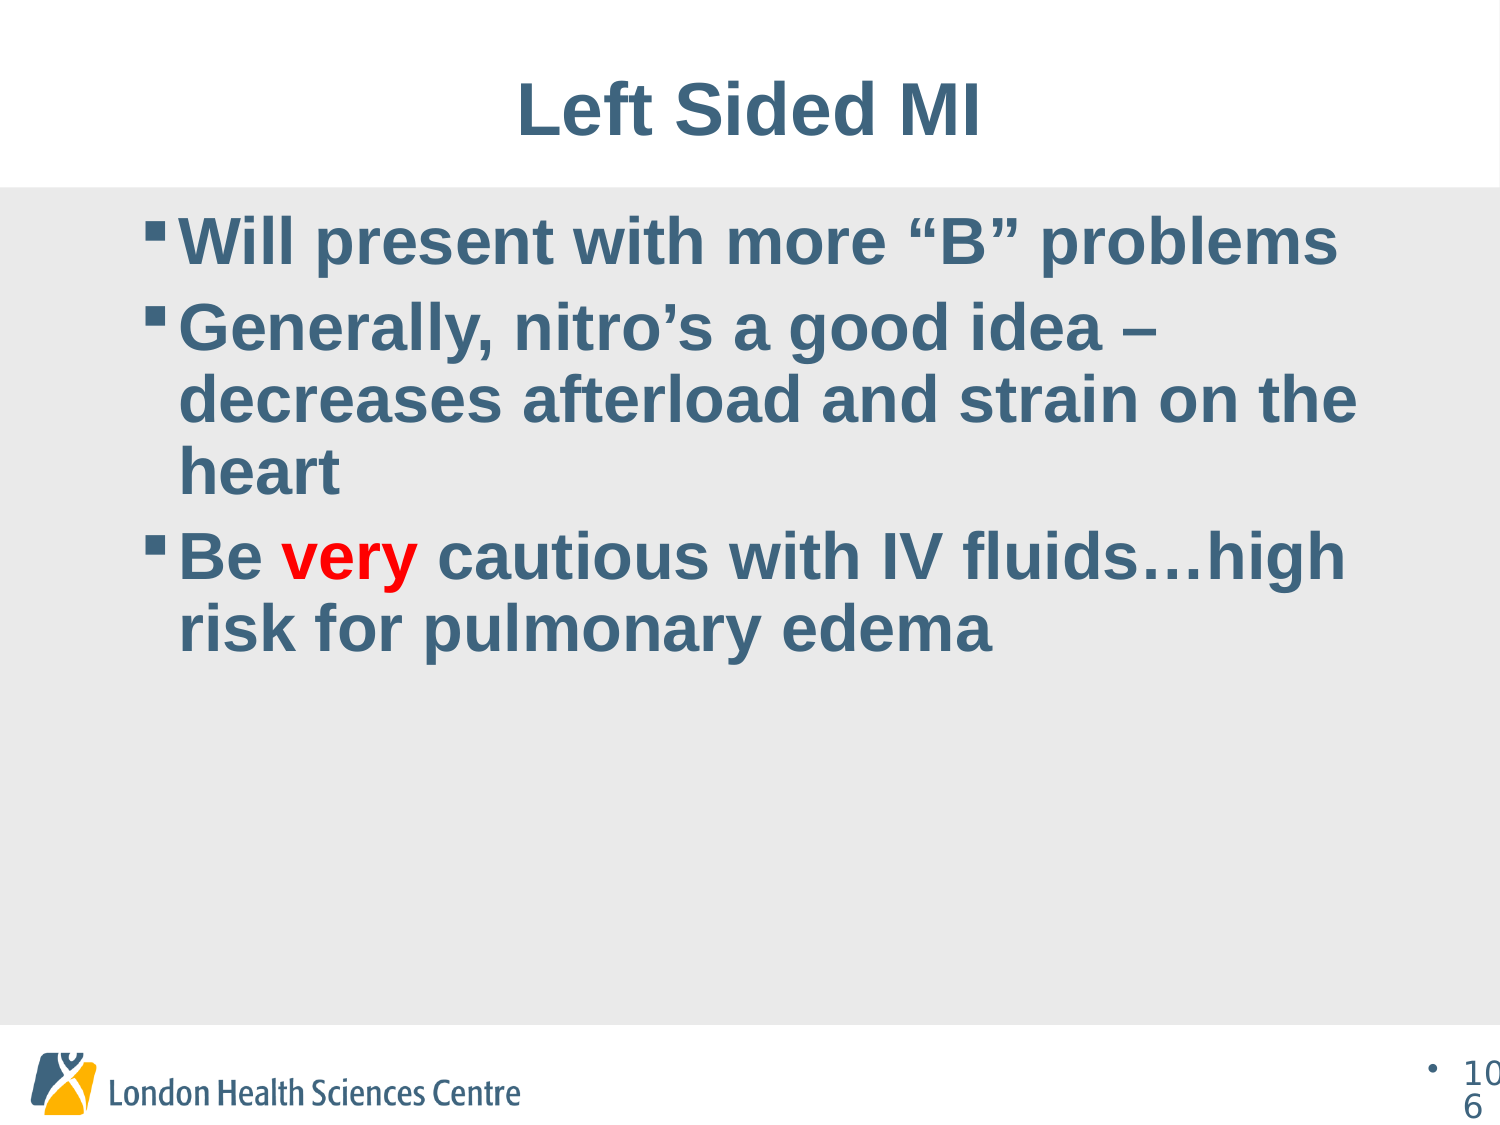

# Left Sided MI
Will present with more “B” problems
Generally, nitro’s a good idea – decreases afterload and strain on the heart
Be very cautious with IV fluids…high risk for pulmonary edema